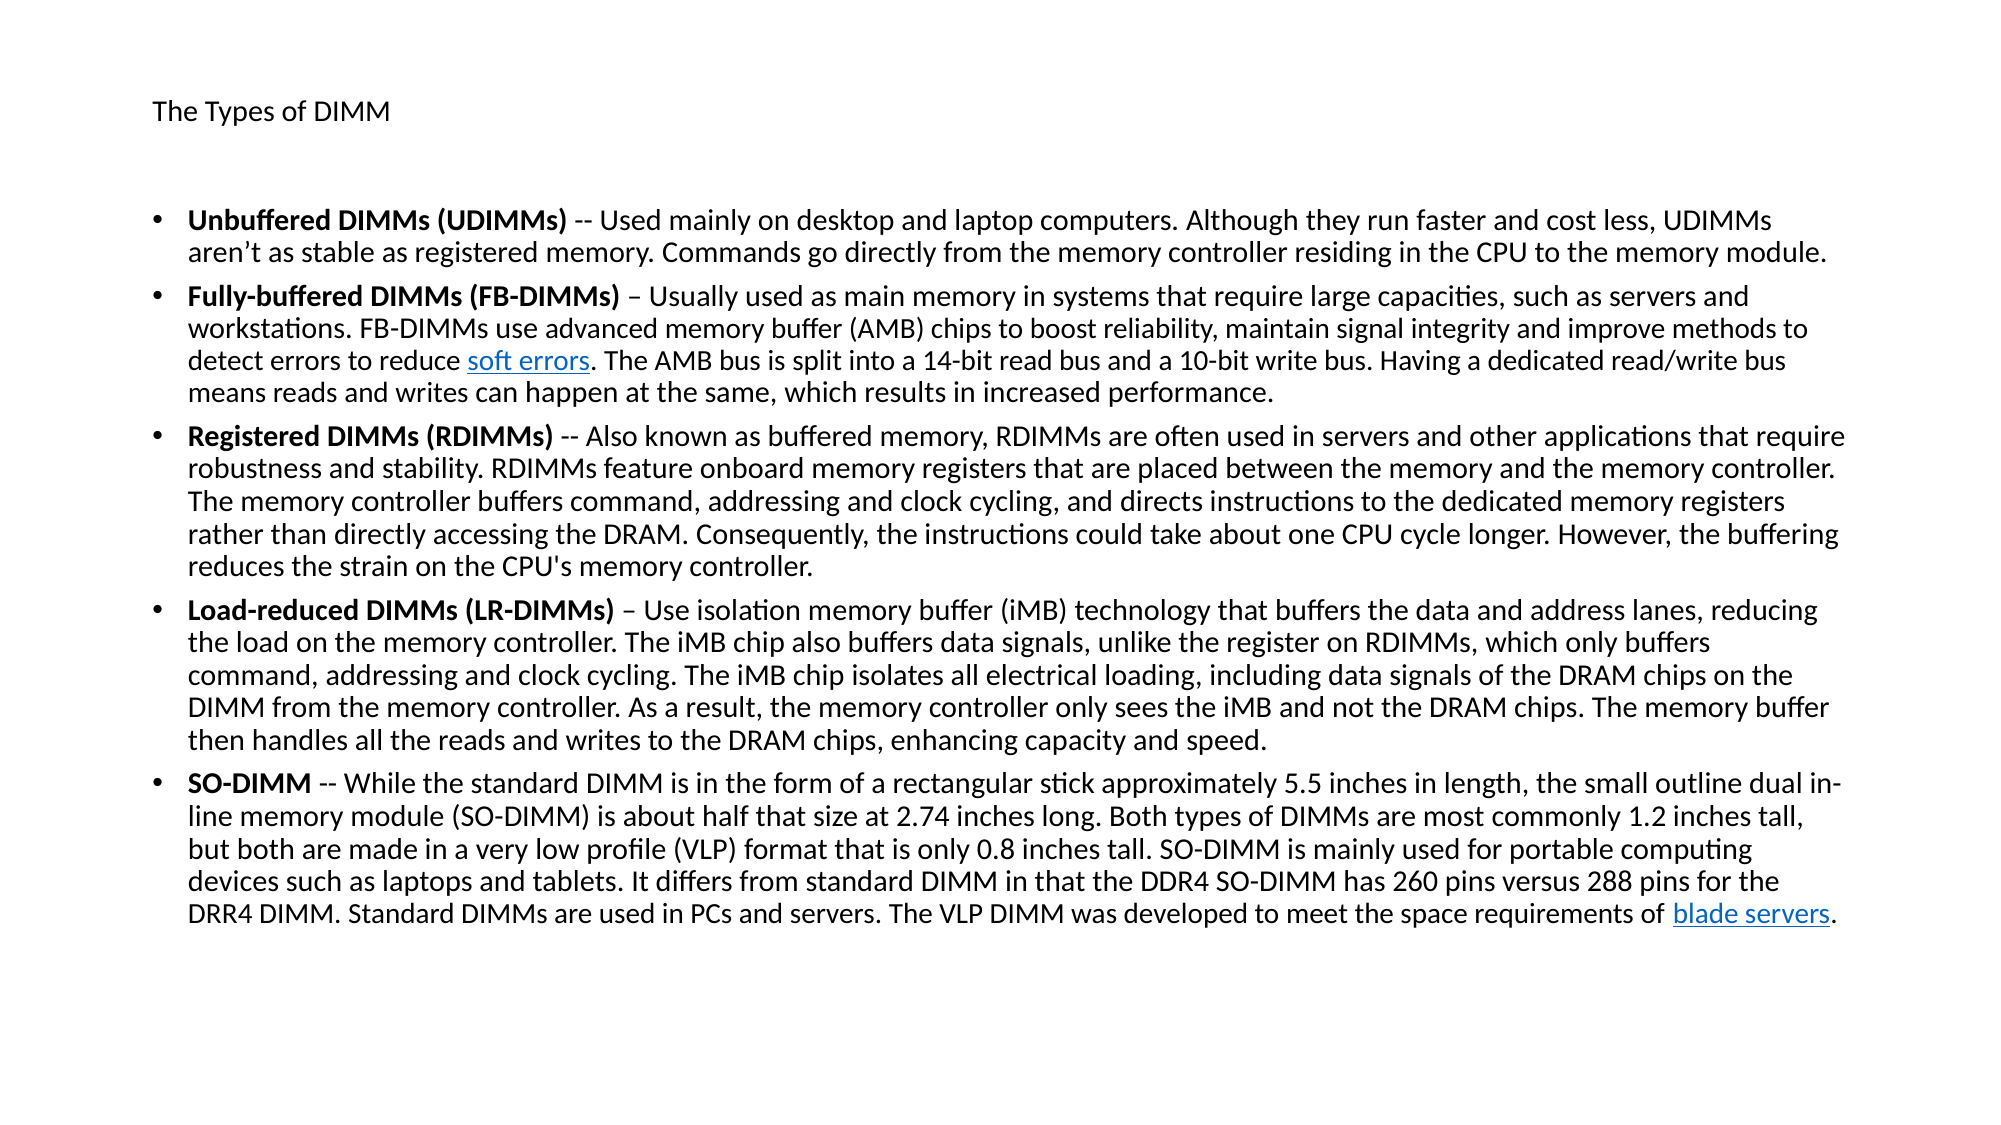

# The Types of DIMM
Unbuffered DIMMs (UDIMMs) -- Used mainly on desktop and laptop computers. Although they run faster and cost less, UDIMMs aren’t as stable as registered memory. Commands go directly from the memory controller residing in the CPU to the memory module.
Fully-buffered DIMMs (FB-DIMMs) – Usually used as main memory in systems that require large capacities, such as servers and workstations. FB-DIMMs use advanced memory buffer (AMB) chips to boost reliability, maintain signal integrity and improve methods to detect errors to reduce soft errors. The AMB bus is split into a 14-bit read bus and a 10-bit write bus. Having a dedicated read/write bus means reads and writes can happen at the same, which results in increased performance.
Registered DIMMs (RDIMMs) -- Also known as buffered memory, RDIMMs are often used in servers and other applications that require robustness and stability. RDIMMs feature onboard memory registers that are placed between the memory and the memory controller. The memory controller buffers command, addressing and clock cycling, and directs instructions to the dedicated memory registers rather than directly accessing the DRAM. Consequently, the instructions could take about one CPU cycle longer. However, the buffering reduces the strain on the CPU's memory controller.
Load-reduced DIMMs (LR-DIMMs) – Use isolation memory buffer (iMB) technology that buffers the data and address lanes, reducing the load on the memory controller. The iMB chip also buffers data signals, unlike the register on RDIMMs, which only buffers command, addressing and clock cycling. The iMB chip isolates all electrical loading, including data signals of the DRAM chips on the DIMM from the memory controller. As a result, the memory controller only sees the iMB and not the DRAM chips. The memory buffer then handles all the reads and writes to the DRAM chips, enhancing capacity and speed.
SO-DIMM -- While the standard DIMM is in the form of a rectangular stick approximately 5.5 inches in length, the small outline dual in-line memory module (SO-DIMM) is about half that size at 2.74 inches long. Both types of DIMMs are most commonly 1.2 inches tall, but both are made in a very low profile (VLP) format that is only 0.8 inches tall. SO-DIMM is mainly used for portable computing devices such as laptops and tablets. It differs from standard DIMM in that the DDR4 SO-DIMM has 260 pins versus 288 pins for the DRR4 DIMM. Standard DIMMs are used in PCs and servers. The VLP DIMM was developed to meet the space requirements of blade servers.